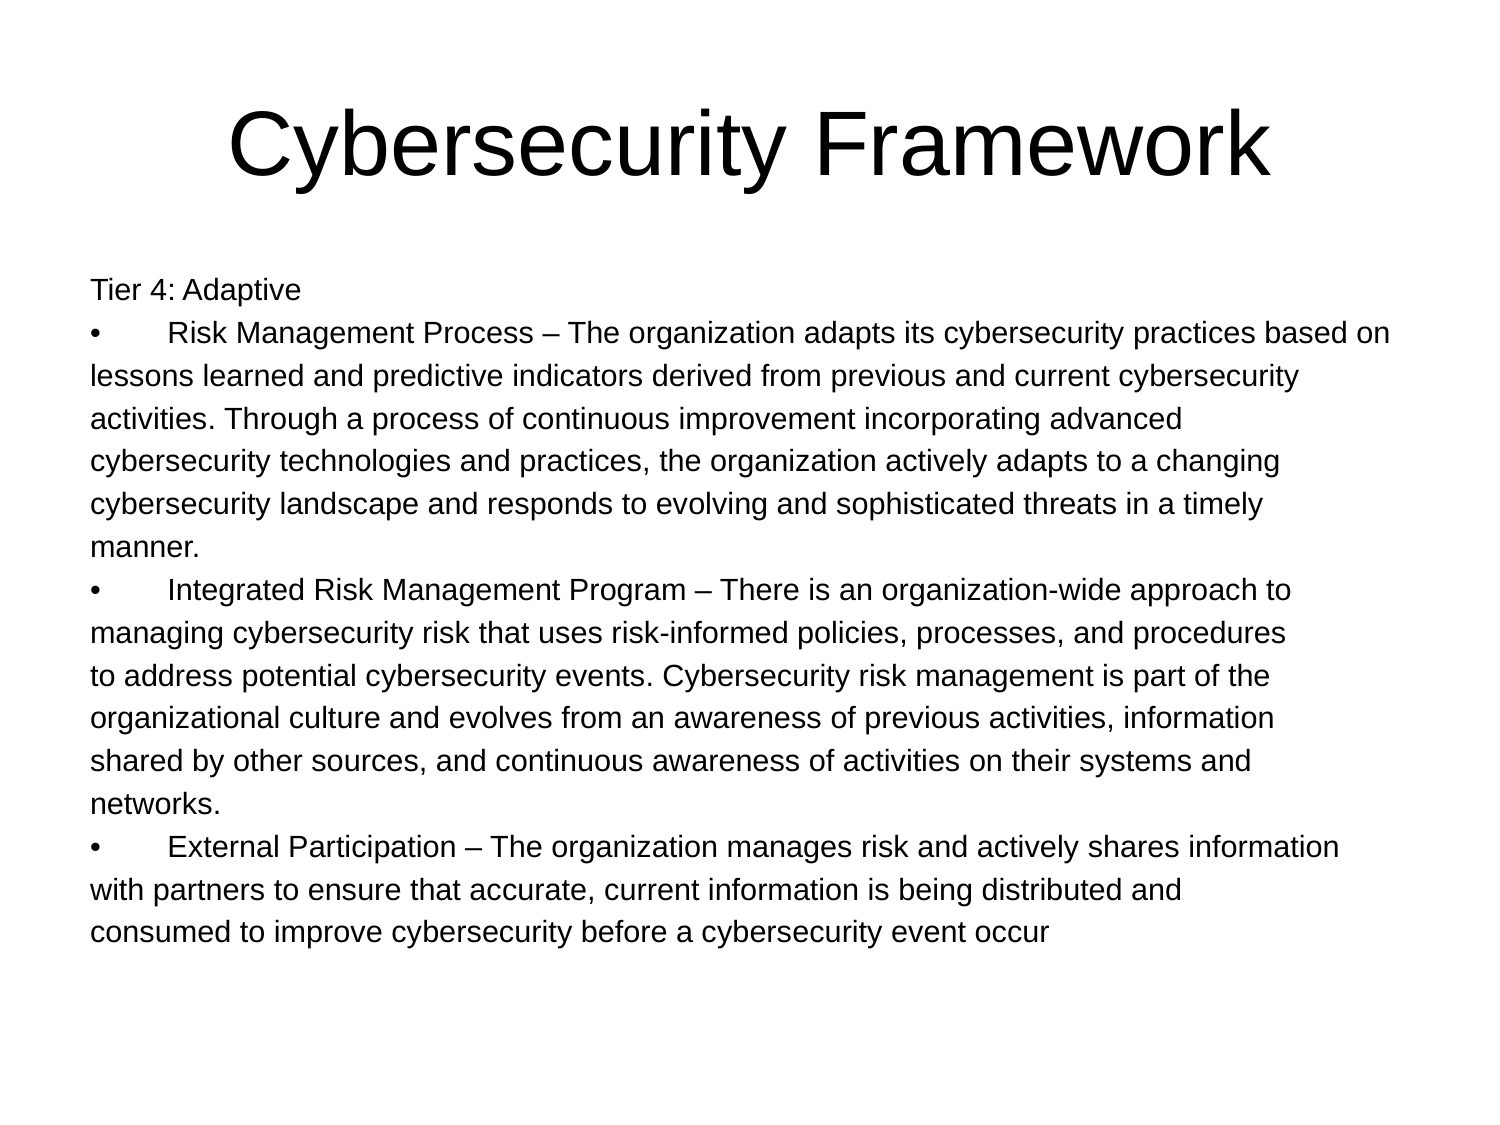

# Cybersecurity Framework
Tier 4: Adaptive
•	 Risk Management Process – The organization adapts its cybersecurity practices based on
lessons learned and predictive indicators derived from previous and current cybersecurity
activities. Through a process of continuous improvement incorporating advanced
cybersecurity technologies and practices, the organization actively adapts to a changing
cybersecurity landscape and responds to evolving and sophisticated threats in a timely
manner.
•	 Integrated Risk Management Program – There is an organization-wide approach to
managing cybersecurity risk that uses risk-informed policies, processes, and procedures
to address potential cybersecurity events. Cybersecurity risk management is part of the
organizational culture and evolves from an awareness of previous activities, information
shared by other sources, and continuous awareness of activities on their systems and
networks.
•	 External Participation – The organization manages risk and actively shares information
with partners to ensure that accurate, current information is being distributed and
consumed to improve cybersecurity before a cybersecurity event occur